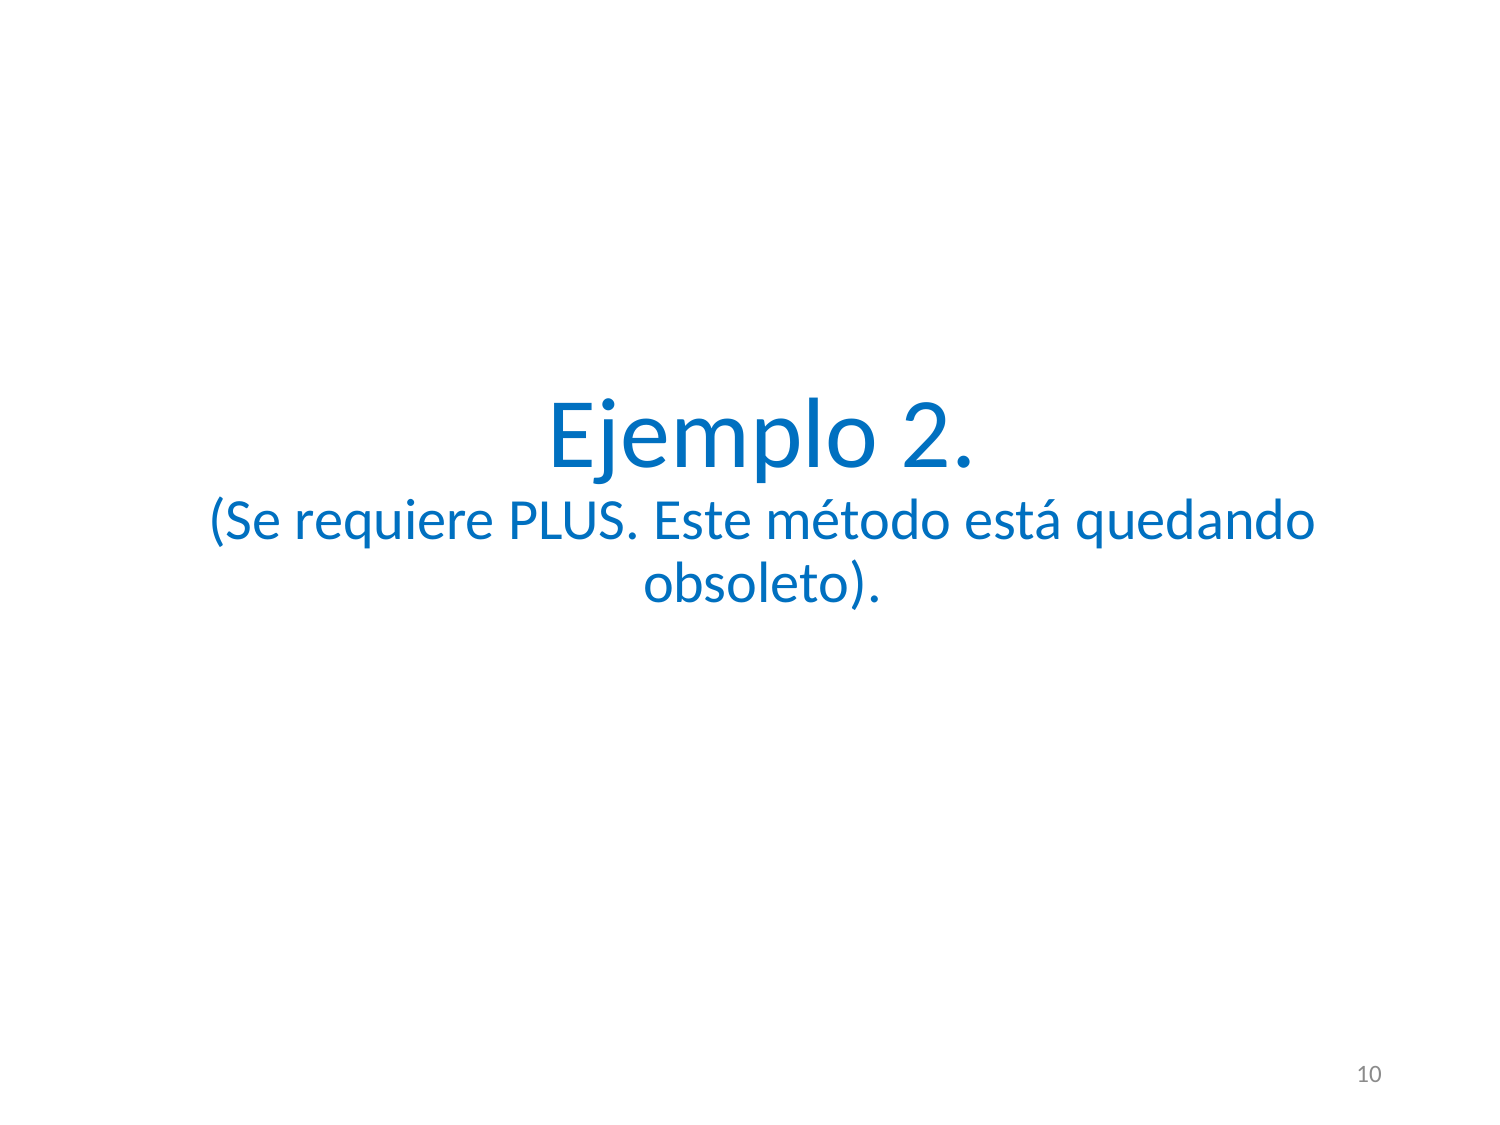

# Ejemplo 2. (Se requiere PLUS. Este método está quedando obsoleto).
10